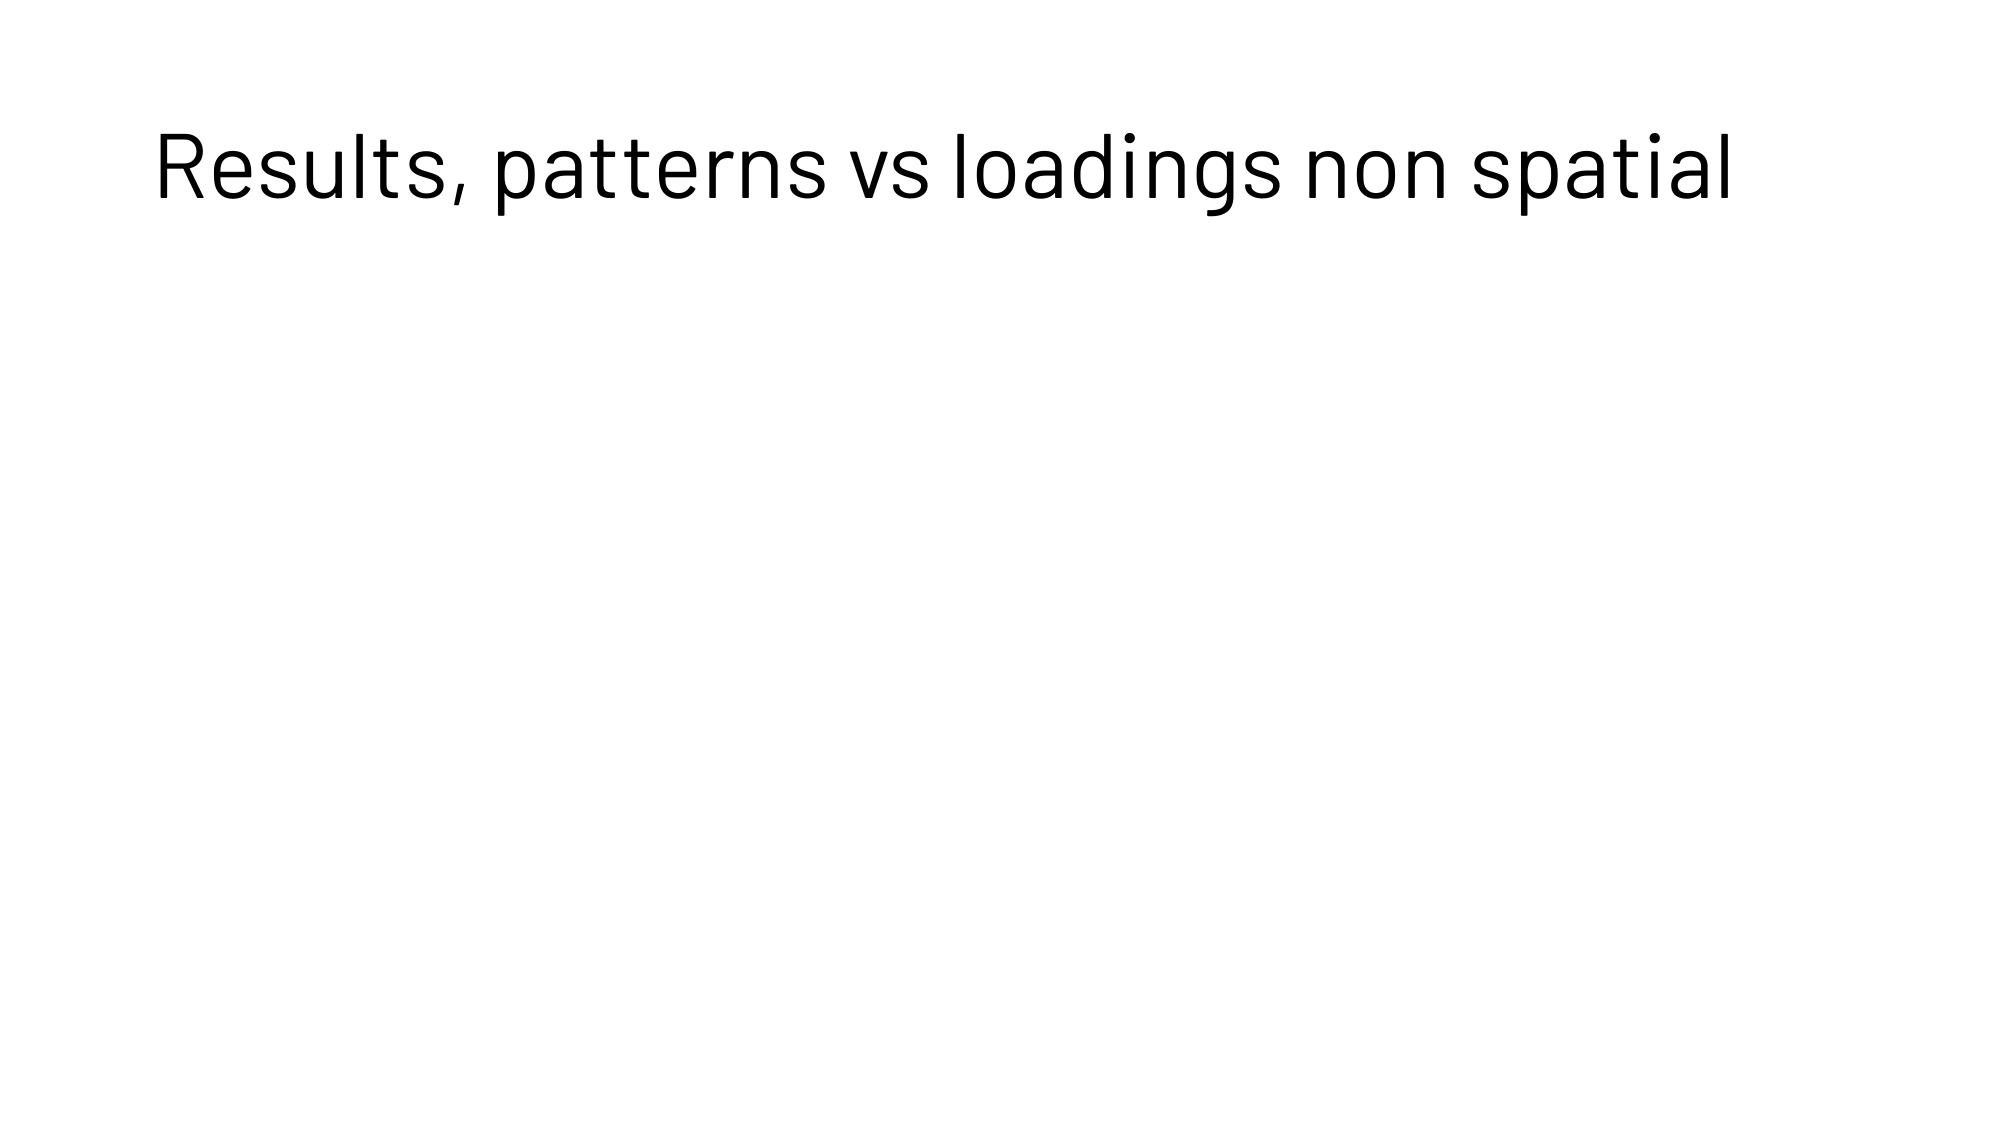

# Results, patterns vs loadings non spatial